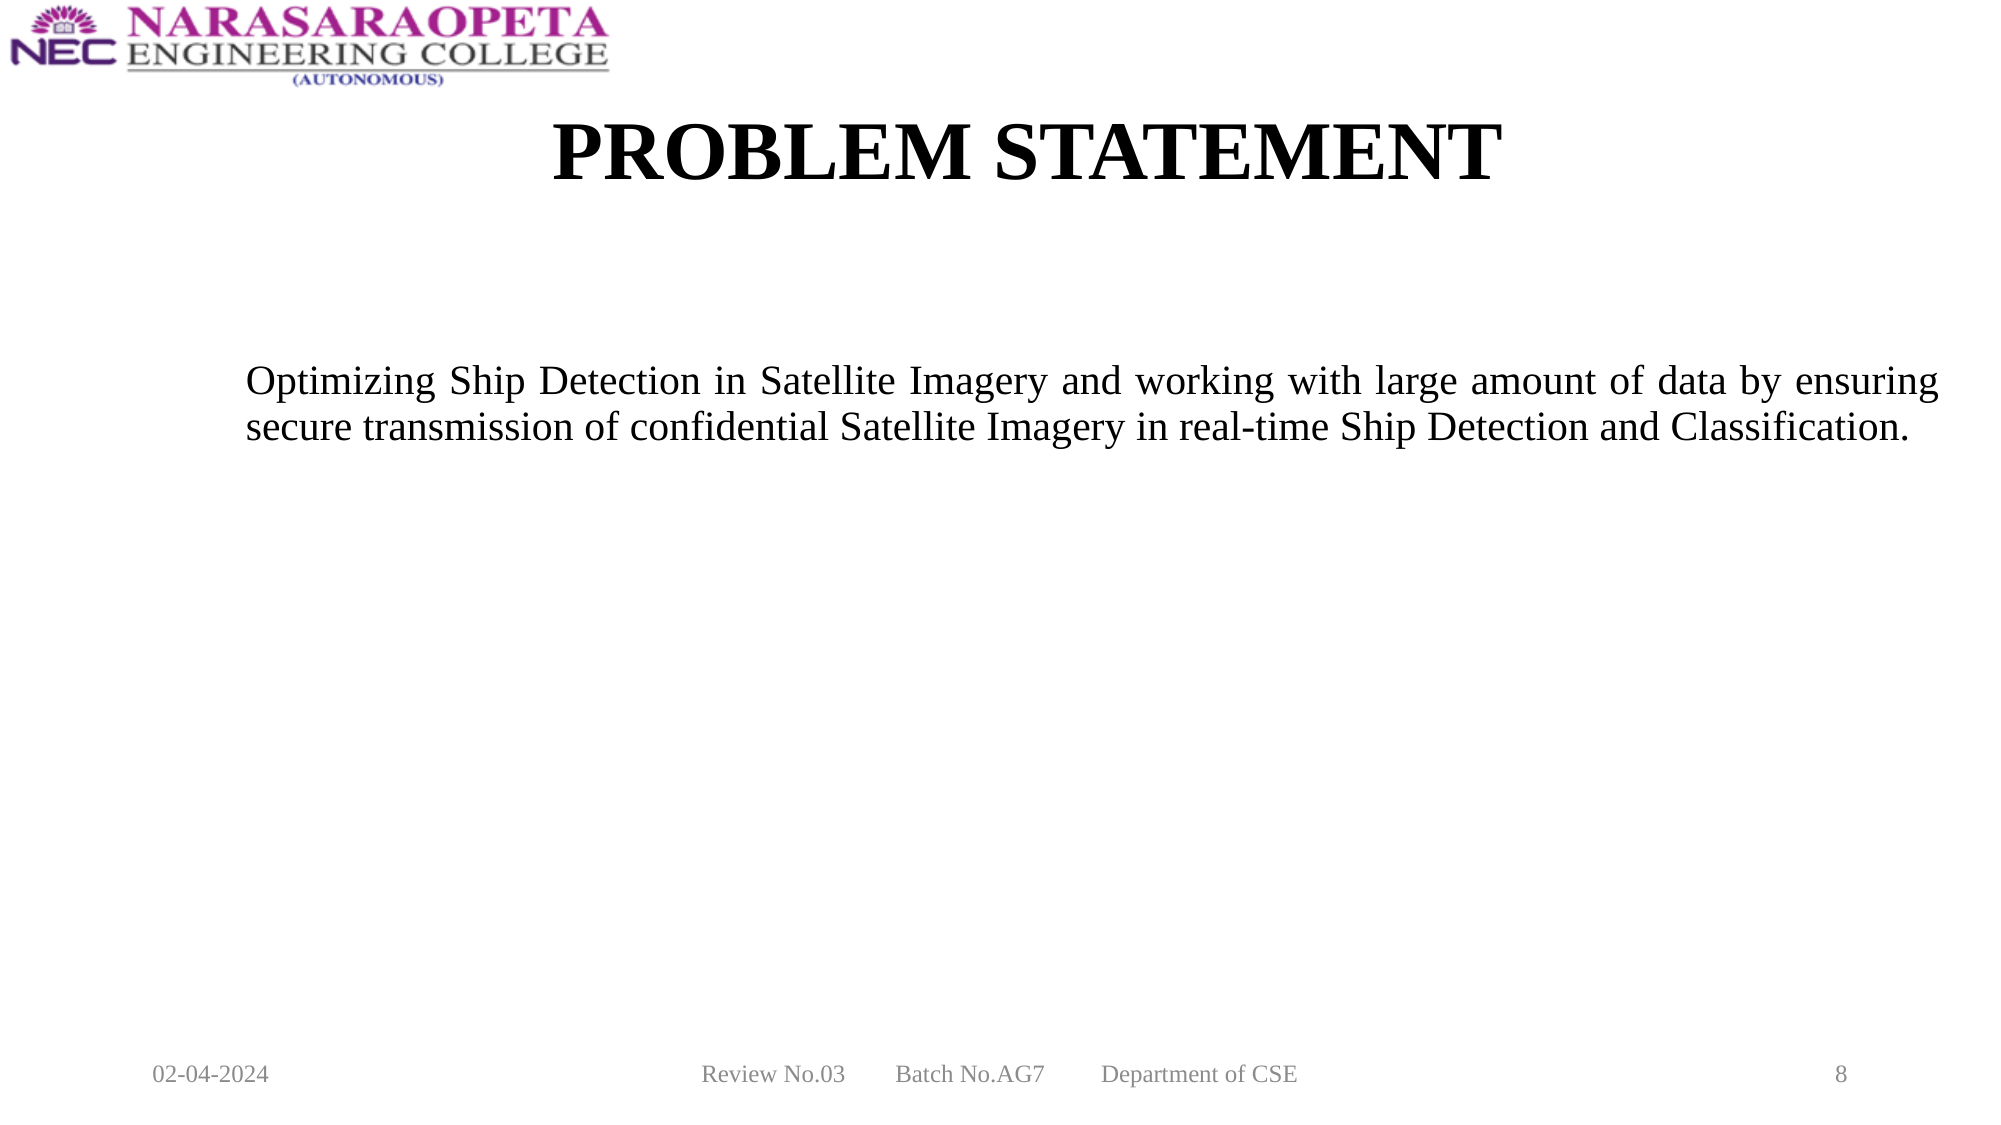

# PROBLEM STATEMENT
Optimizing Ship Detection in Satellite Imagery and working with large amount of data by ensuring secure transmission of confidential Satellite Imagery in real-time Ship Detection and Classification.

02-04-2024
Review No.03        Batch No.AG7         Department of CSE
8